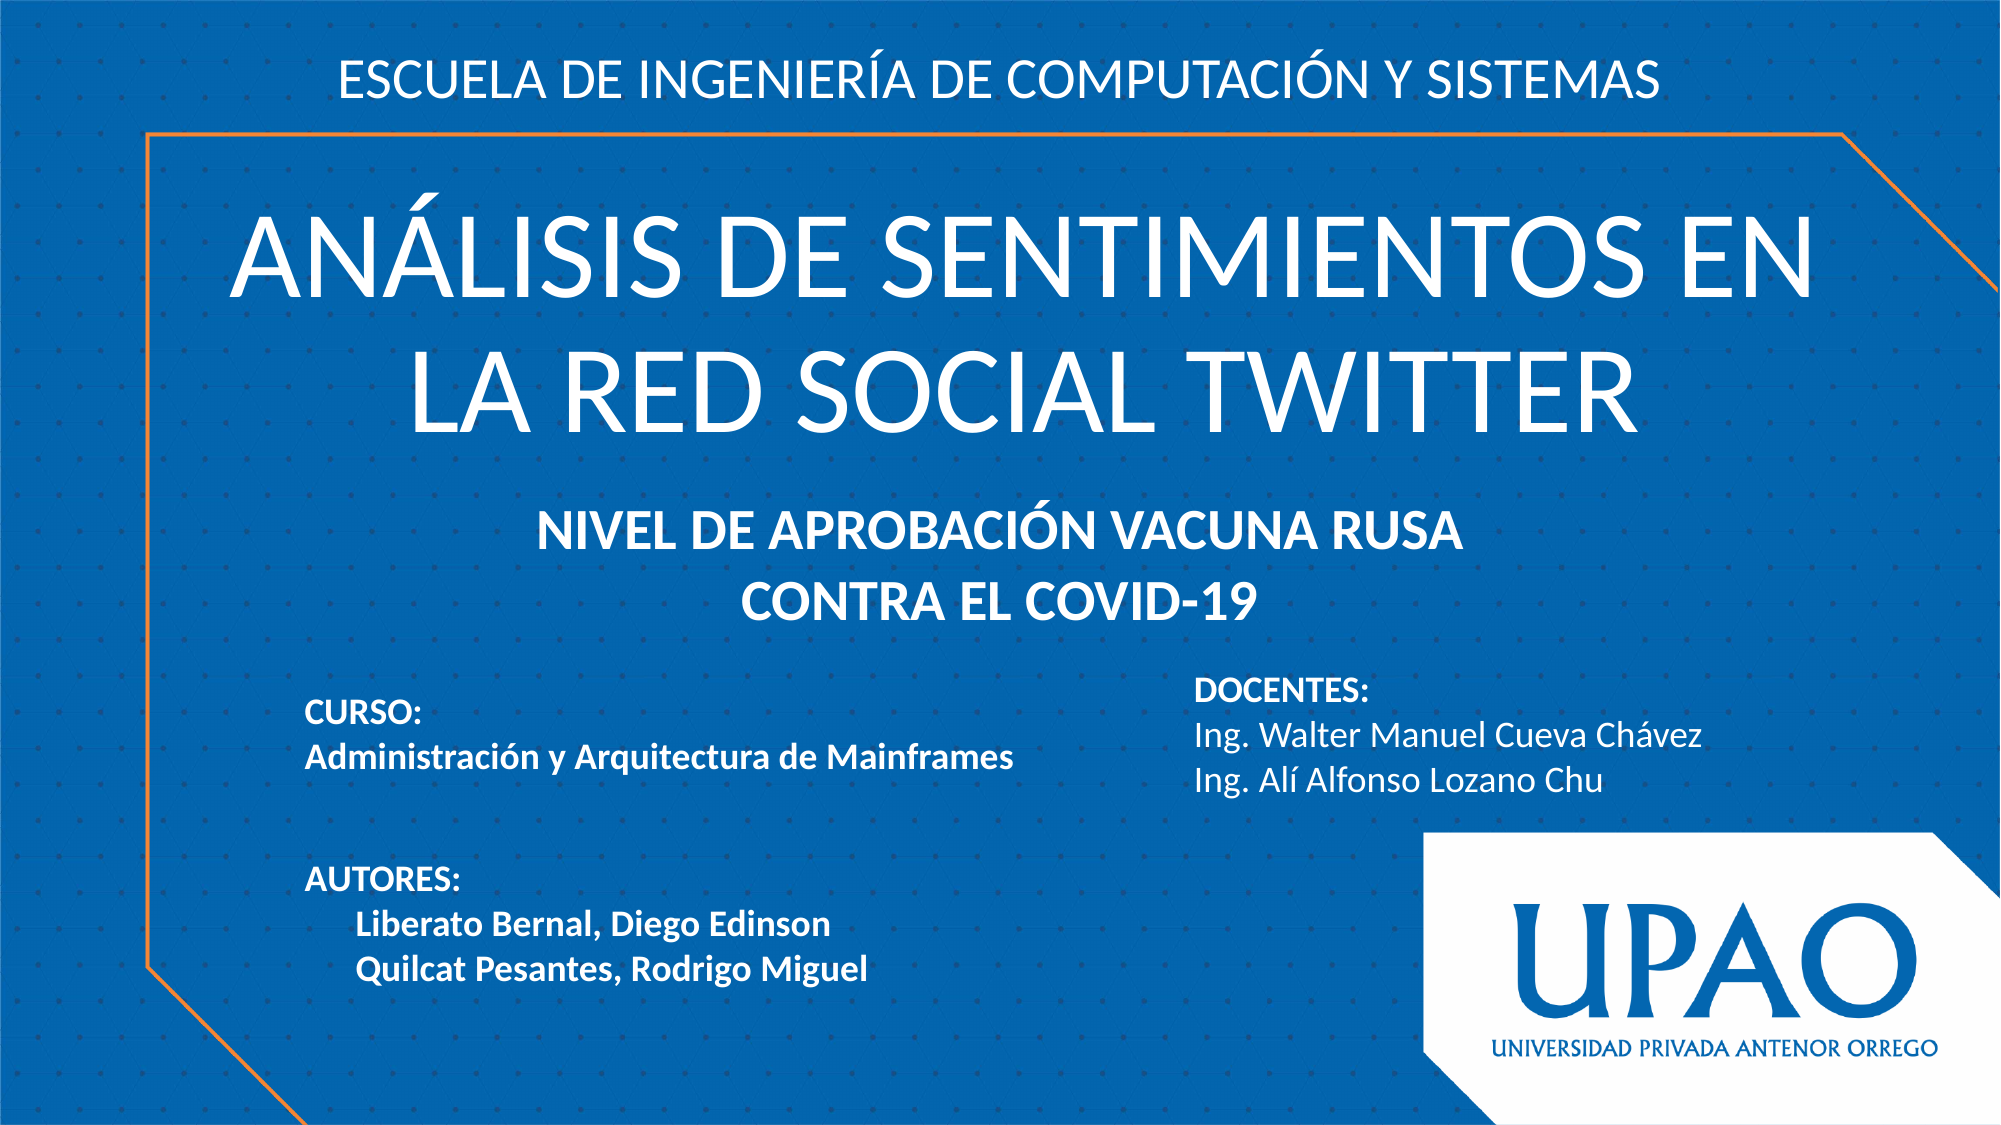

ESCUELA DE INGENIERÍA DE COMPUTACIÓN Y SISTEMAS
# ANÁLISIS DE SENTIMIENTOS EN LA RED SOCIAL TWITTER
NIVEL DE APROBACIÓN VACUNA RUSA CONTRA EL COVID-19
DOCENTES:
Ing. Walter Manuel Cueva Chávez
Ing. Alí Alfonso Lozano Chu
CURSO:
Administración y Arquitectura de Mainframes
AUTORES:
      Liberato Bernal, Diego Edinson
      Quilcat Pesantes, Rodrigo Miguel